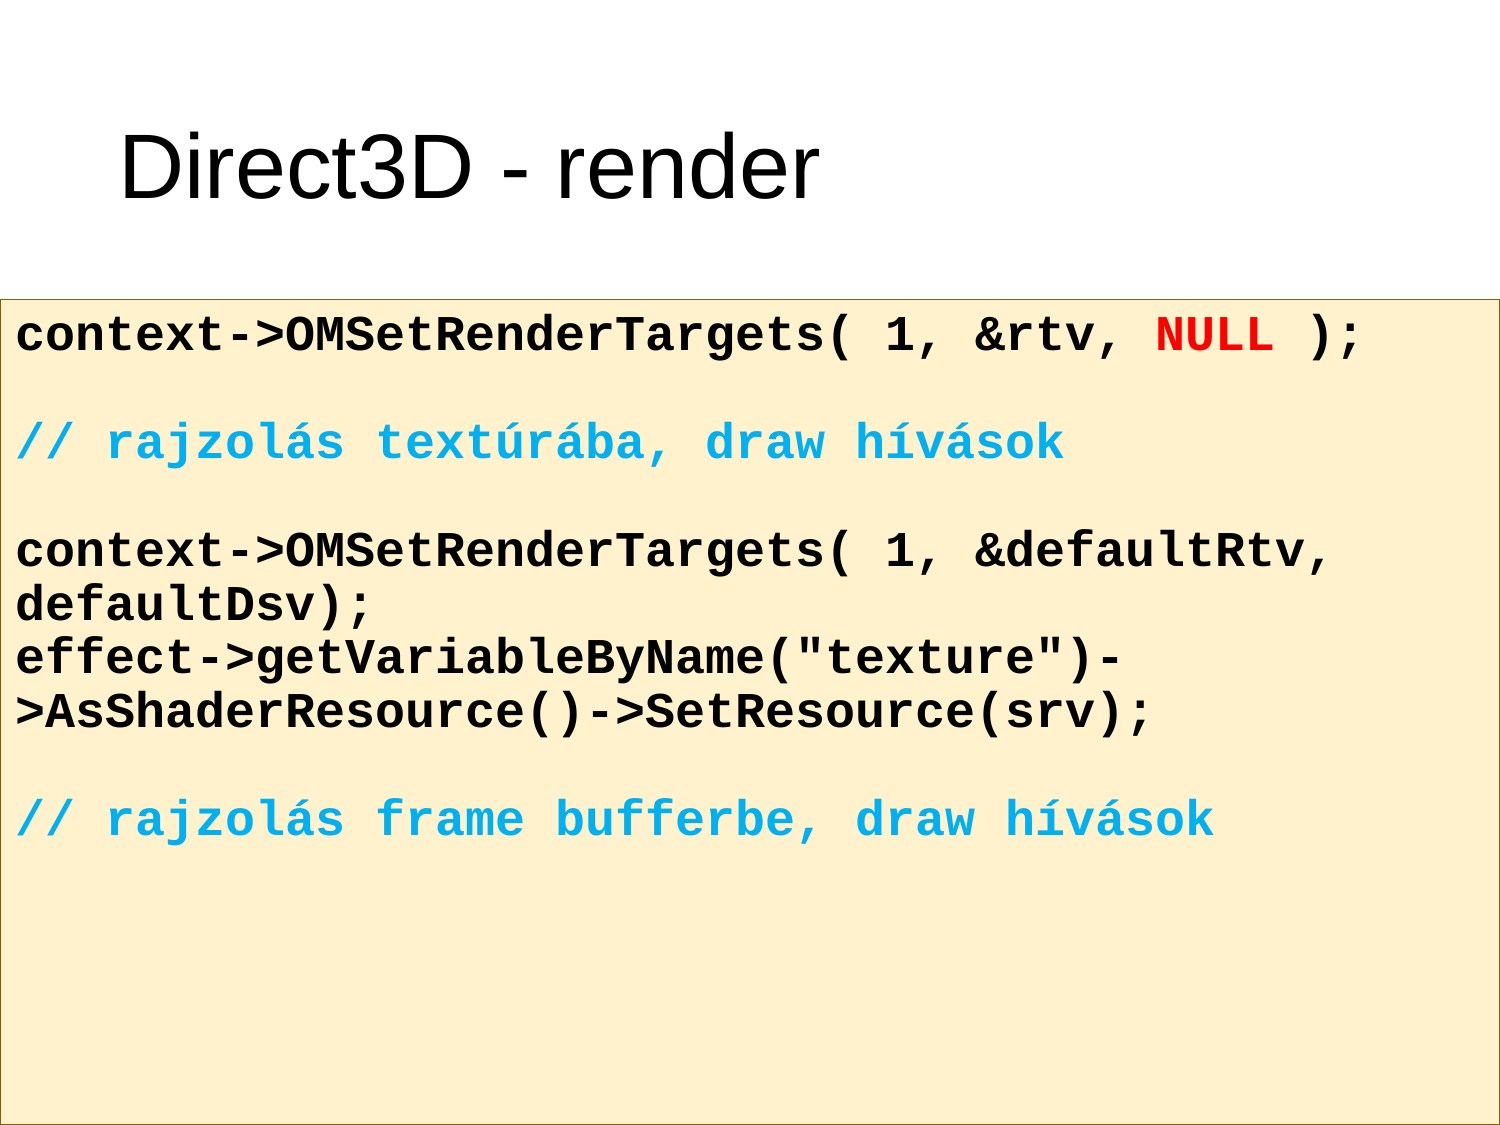

# Direct3D - render
context->OMSetRenderTargets( 1, &rtv, NULL );

// rajzolás textúrába, draw hívások

context->OMSetRenderTargets( 1, &defaultRtv, defaultDsv);
effect->getVariableByName("texture")->AsShaderResource()->SetResource(srv);

// rajzolás frame bufferbe, draw hívások